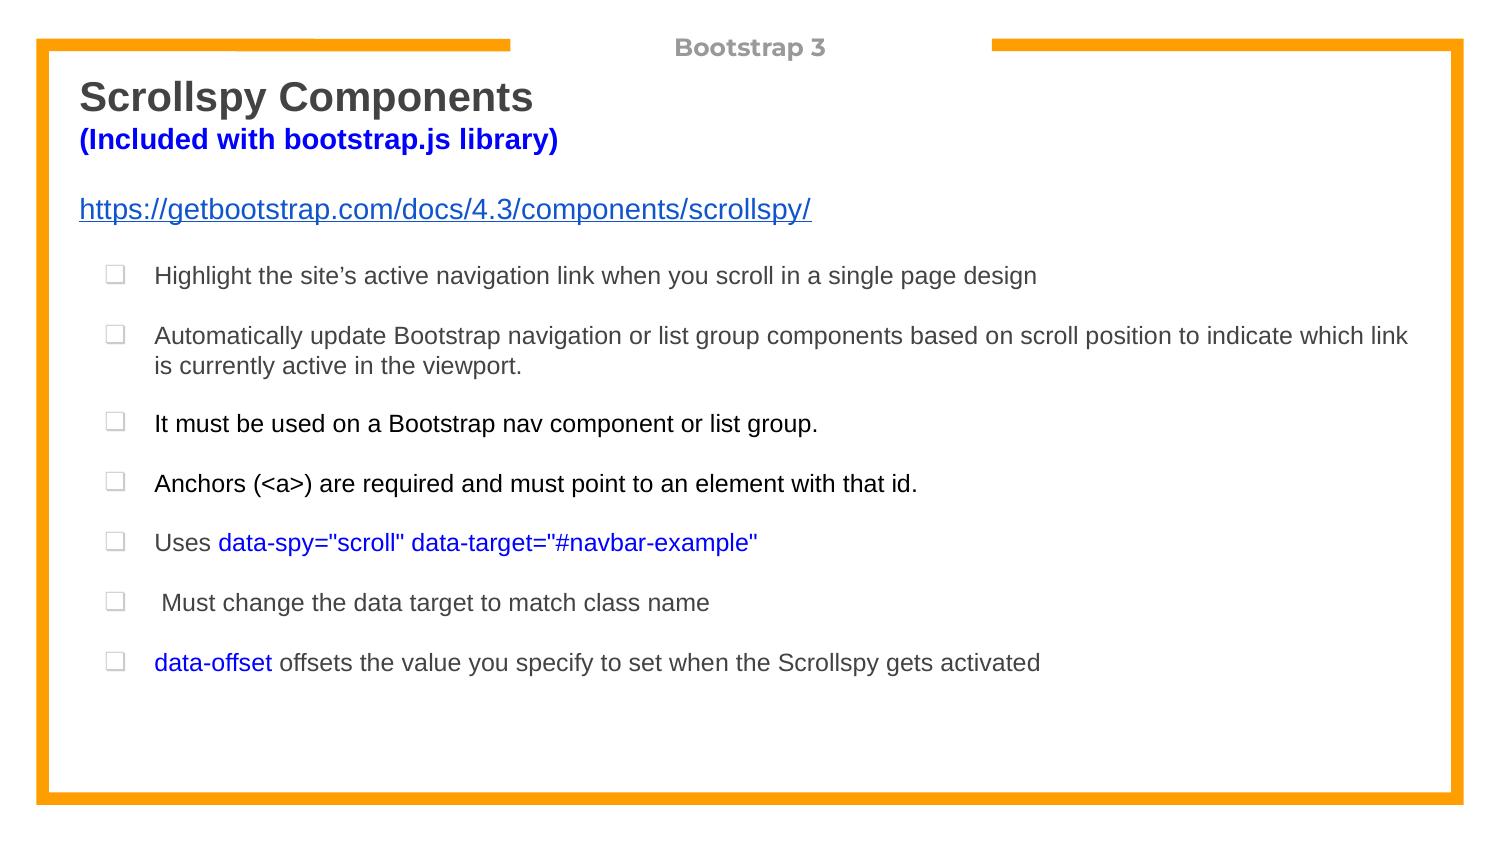

# Bootstrap 3
Scrollspy Components
(Included with bootstrap.js library)

https://getbootstrap.com/docs/4.3/components/scrollspy/

Highlight the site’s active navigation link when you scroll in a single page design

Automatically update Bootstrap navigation or list group components based on scroll position to indicate which link is currently active in the viewport.

It must be used on a Bootstrap nav component or list group.

Anchors (<a>) are required and must point to an element with that id.

Uses data-spy="scroll" data-target="#navbar-example"

 Must change the data target to match class name

data-offset offsets the value you specify to set when the Scrollspy gets activated